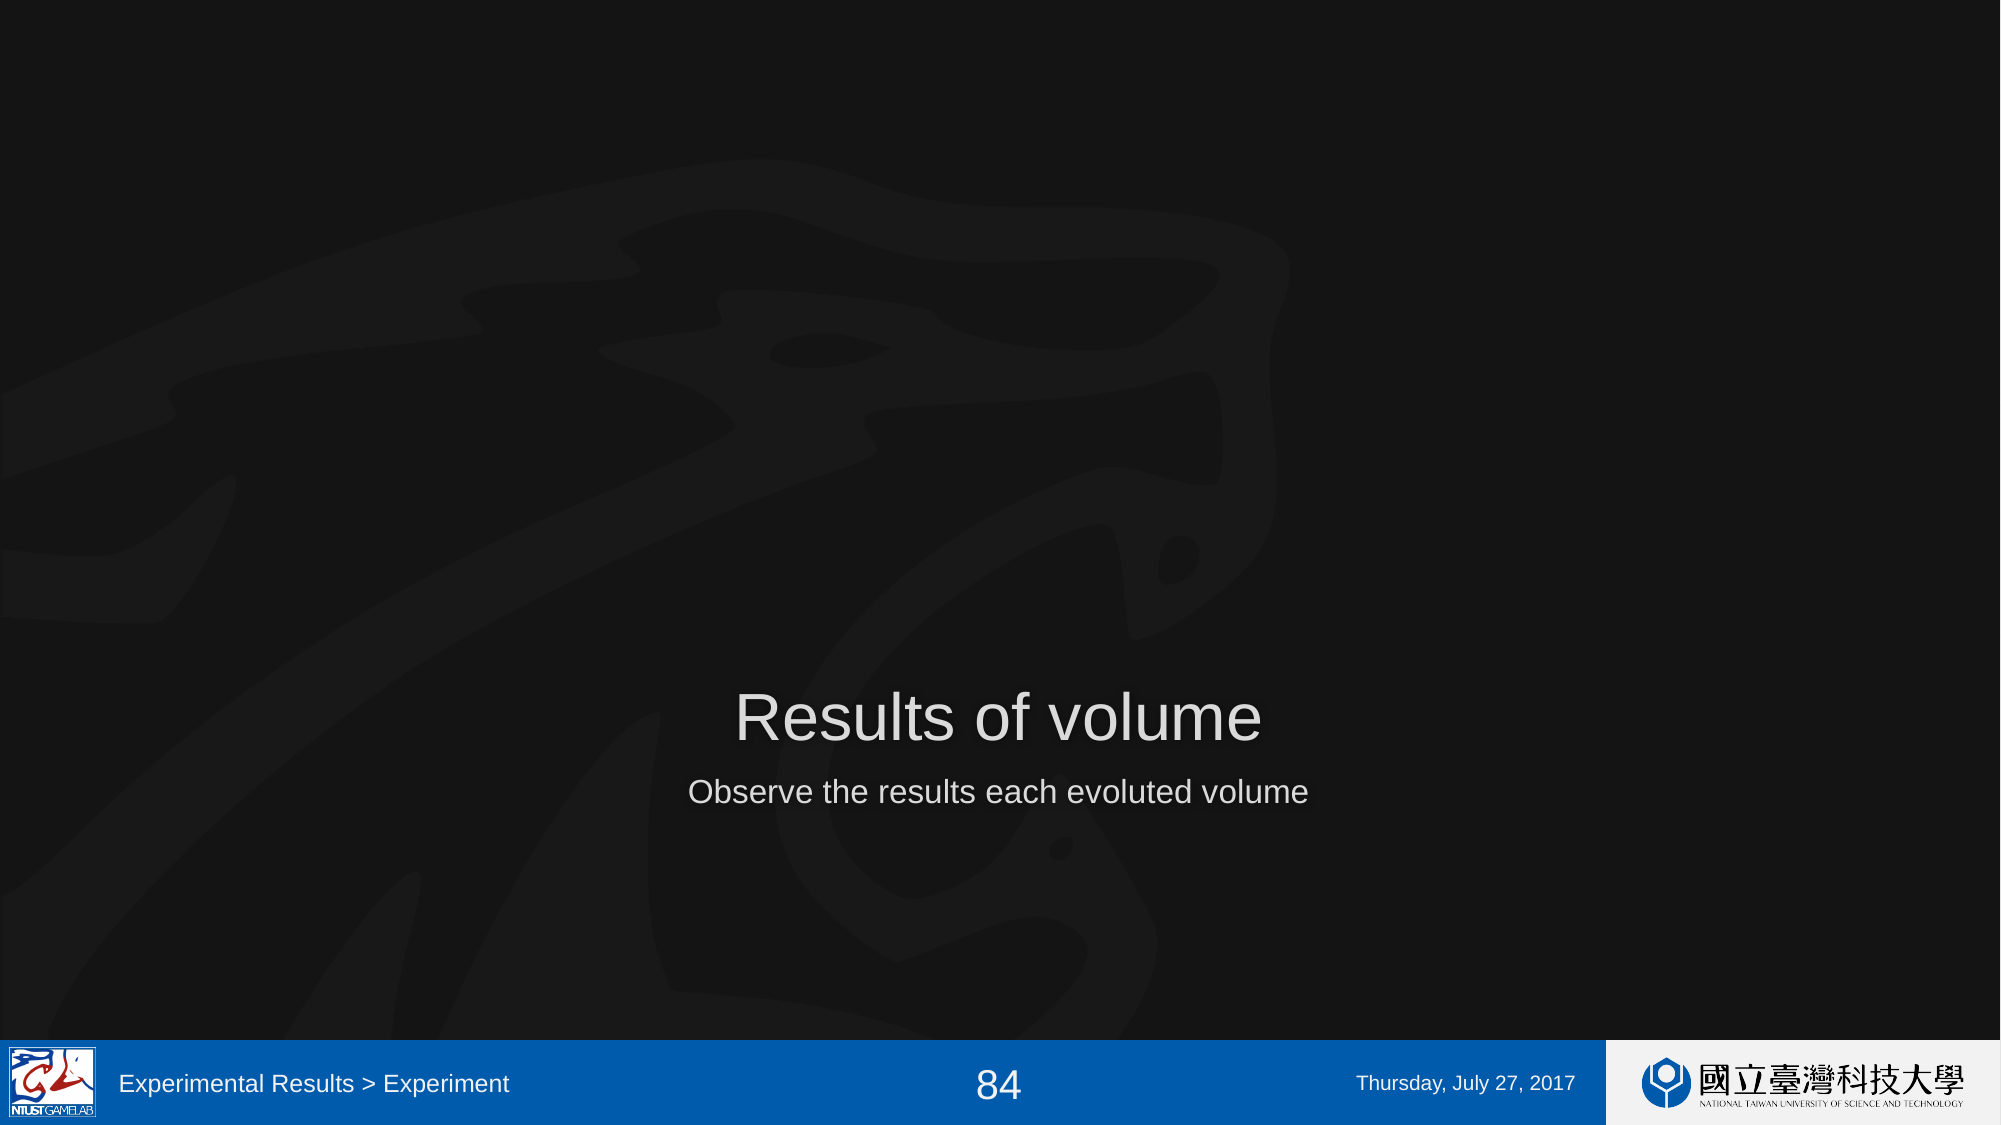

# Results of volume
Observe the results each evoluted volume
Experimental Results > Experiment
Thursday, July 27, 2017
84